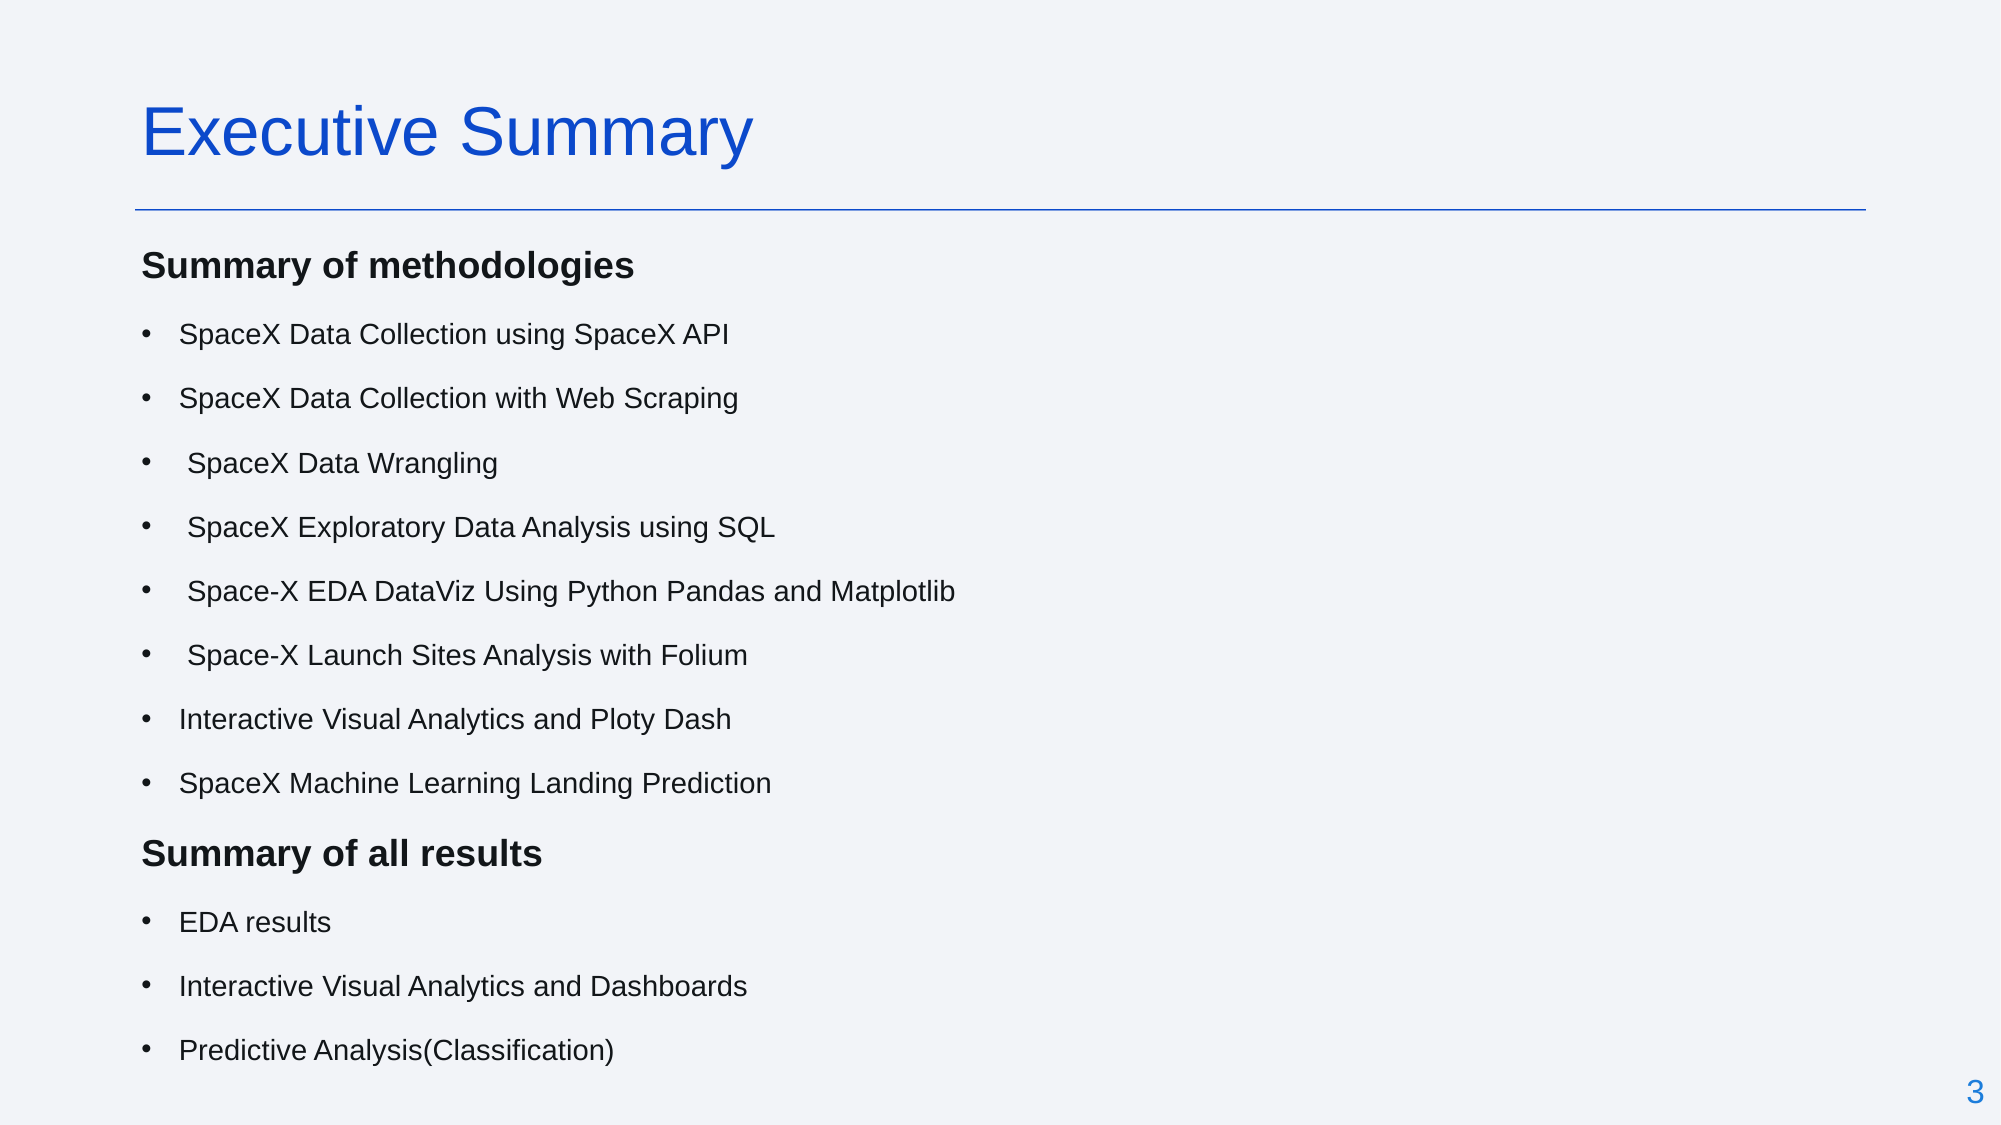

Executive Summary
Summary of methodologies
SpaceX Data Collection using SpaceX API
SpaceX Data Collection with Web Scraping
 SpaceX Data Wrangling
 SpaceX Exploratory Data Analysis using SQL
 Space-X EDA DataViz Using Python Pandas and Matplotlib
 Space-X Launch Sites Analysis with Folium
Interactive Visual Analytics and Ploty Dash
SpaceX Machine Learning Landing Prediction
Summary of all results
EDA results
Interactive Visual Analytics and Dashboards
Predictive Analysis(Classification)
3